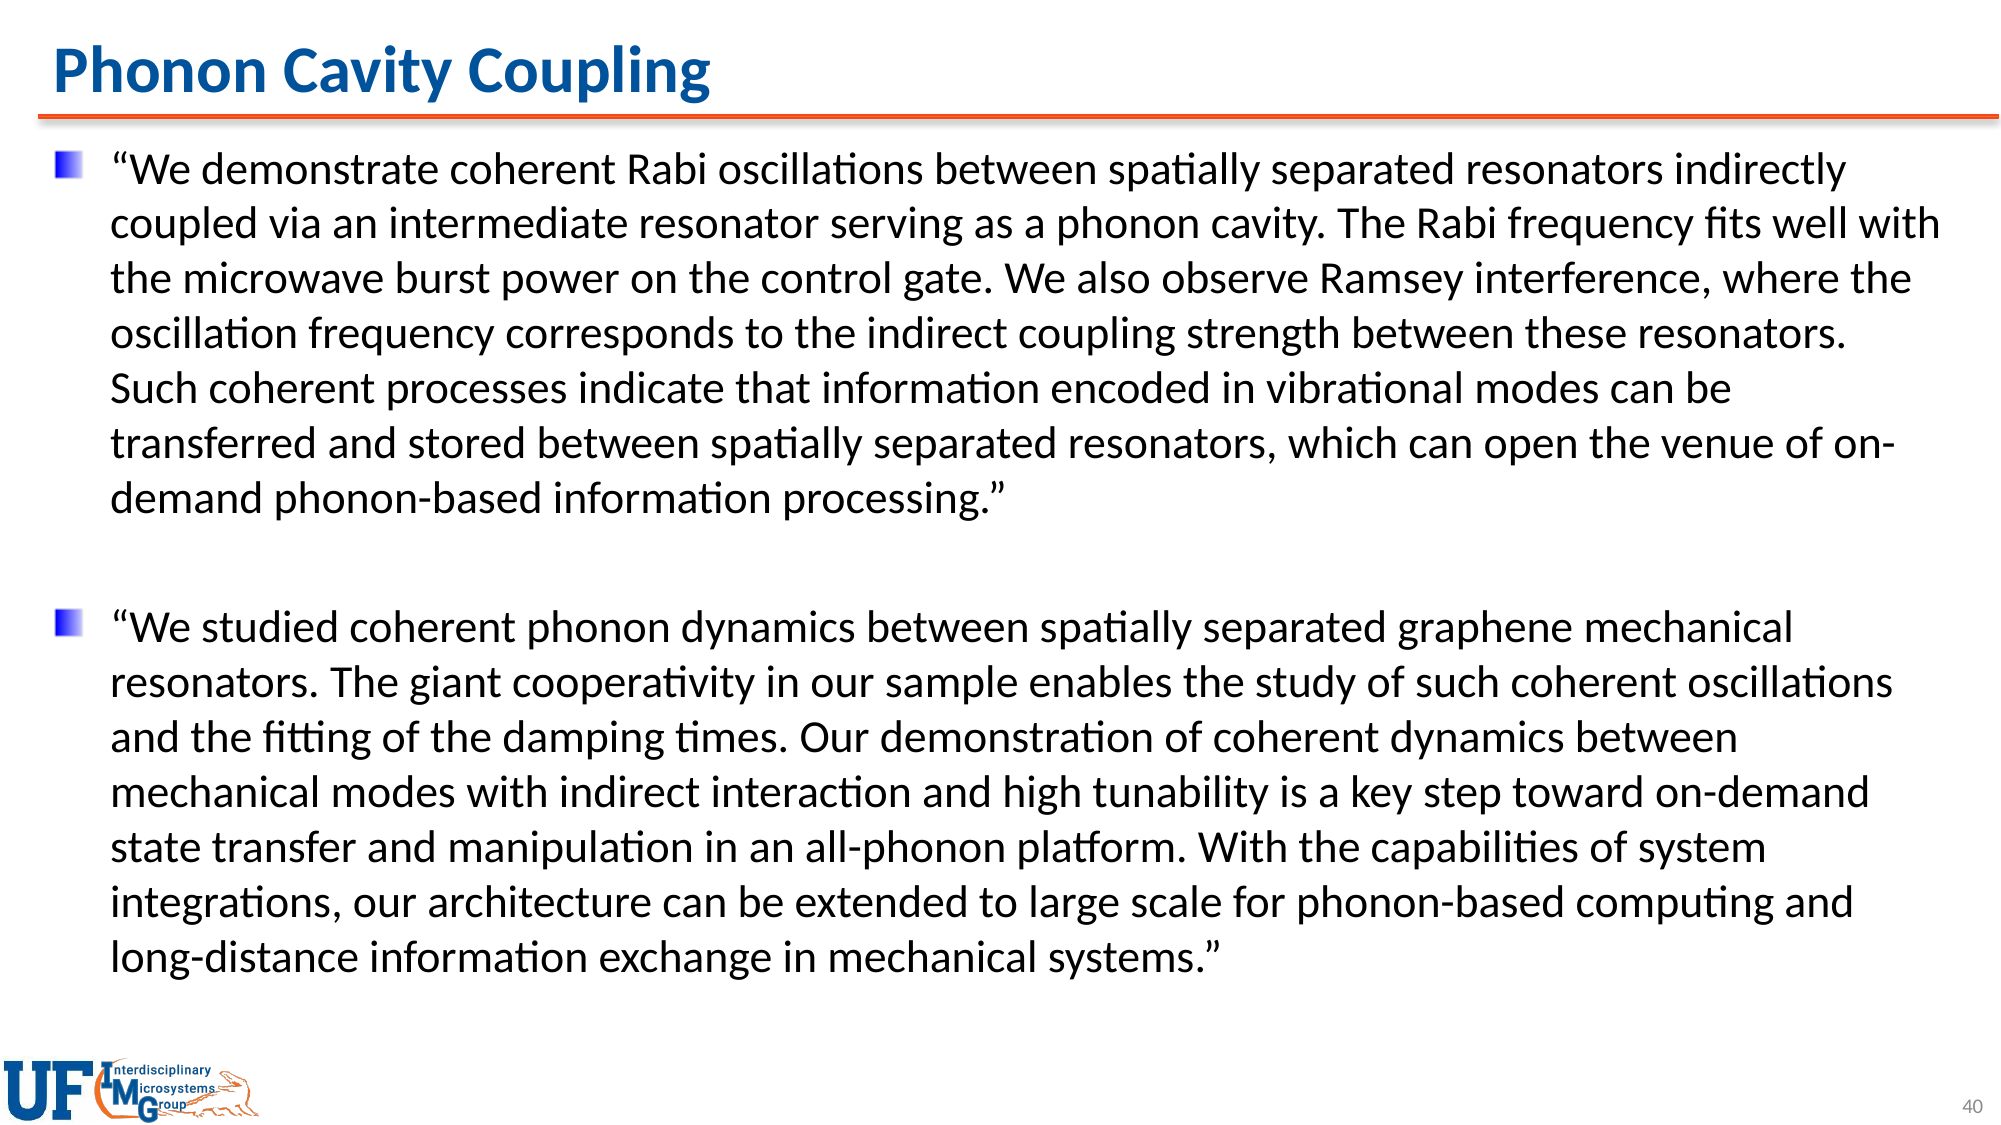

# Phonon Cavity Coupling
“We demonstrate coherent Rabi oscillations between spatially separated resonators indirectly coupled via an intermediate resonator serving as a phonon cavity. The Rabi frequency fits well with the microwave burst power on the control gate. We also observe Ramsey interference, where the oscillation frequency corresponds to the indirect coupling strength between these resonators. Such coherent processes indicate that information encoded in vibrational modes can be transferred and stored between spatially separated resonators, which can open the venue of on-demand phonon-based information processing.”

“We studied coherent phonon dynamics between spatially separated graphene mechanical resonators. The giant cooperativity in our sample enables the study of such coherent oscillations and the fitting of the damping times. Our demonstration of coherent dynamics between mechanical modes with indirect interaction and high tunability is a key step toward on-demand state transfer and manipulation in an all-phonon platform. With the capabilities of system integrations, our architecture can be extended to large scale for phonon-based computing and long-distance information exchange in mechanical systems.”
40